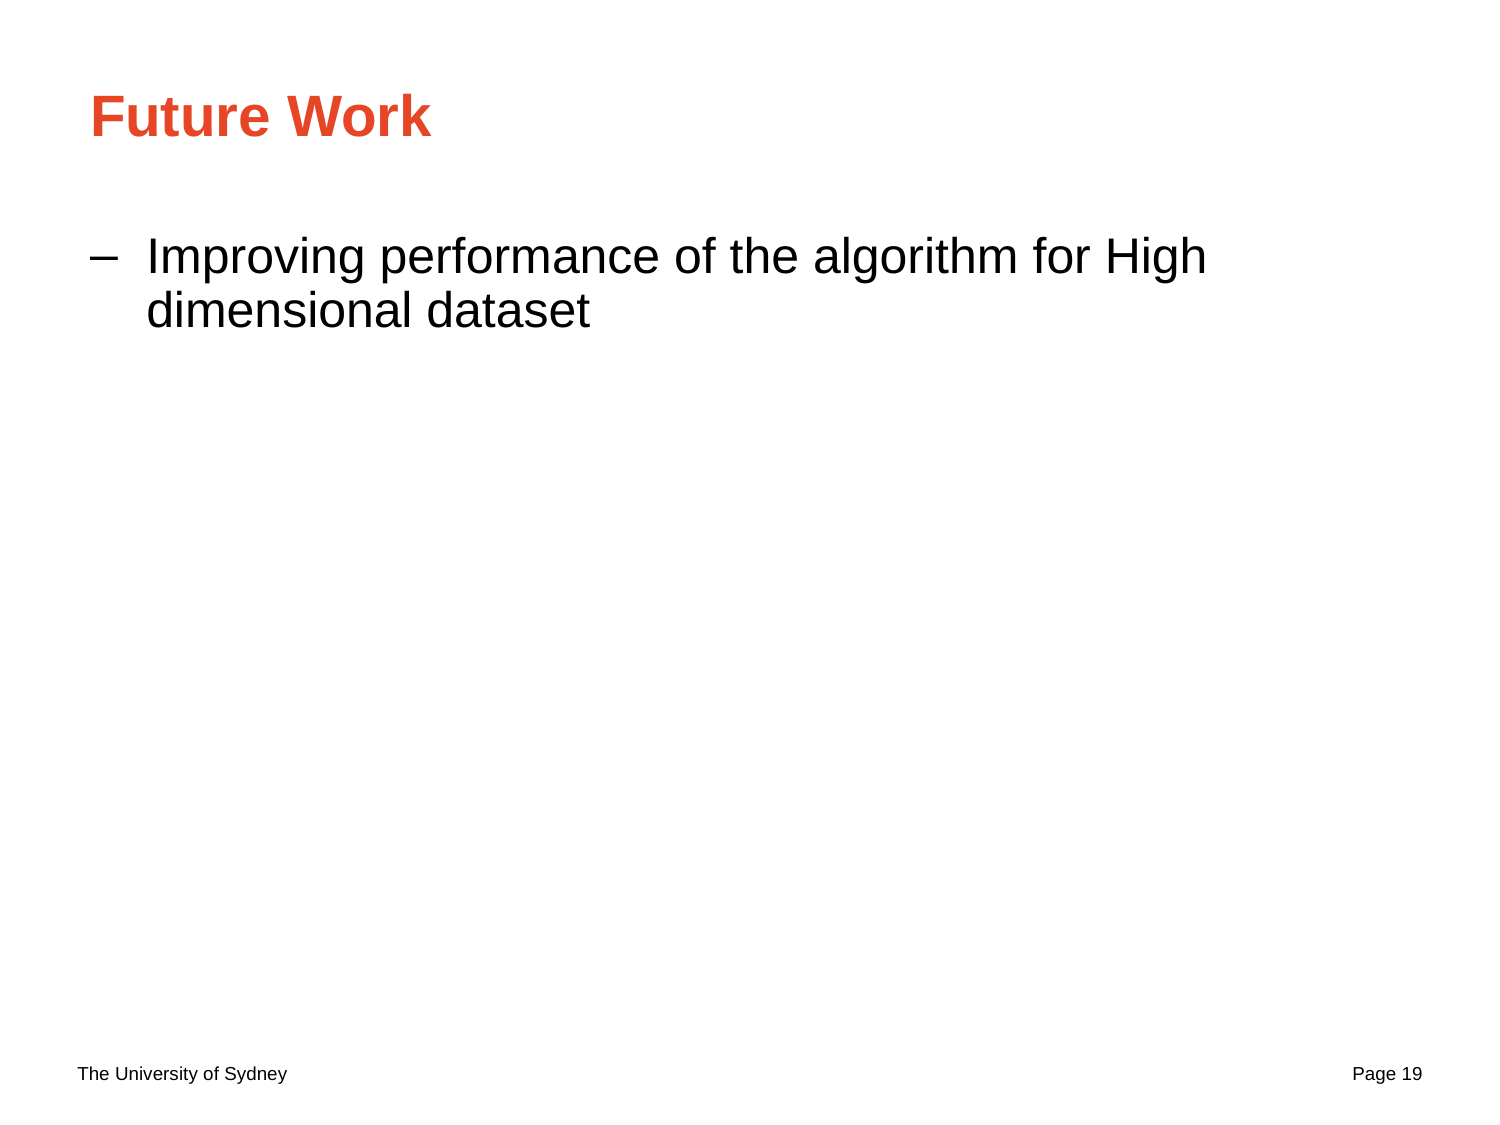

# Future Work
Improving performance of the algorithm for High dimensional dataset